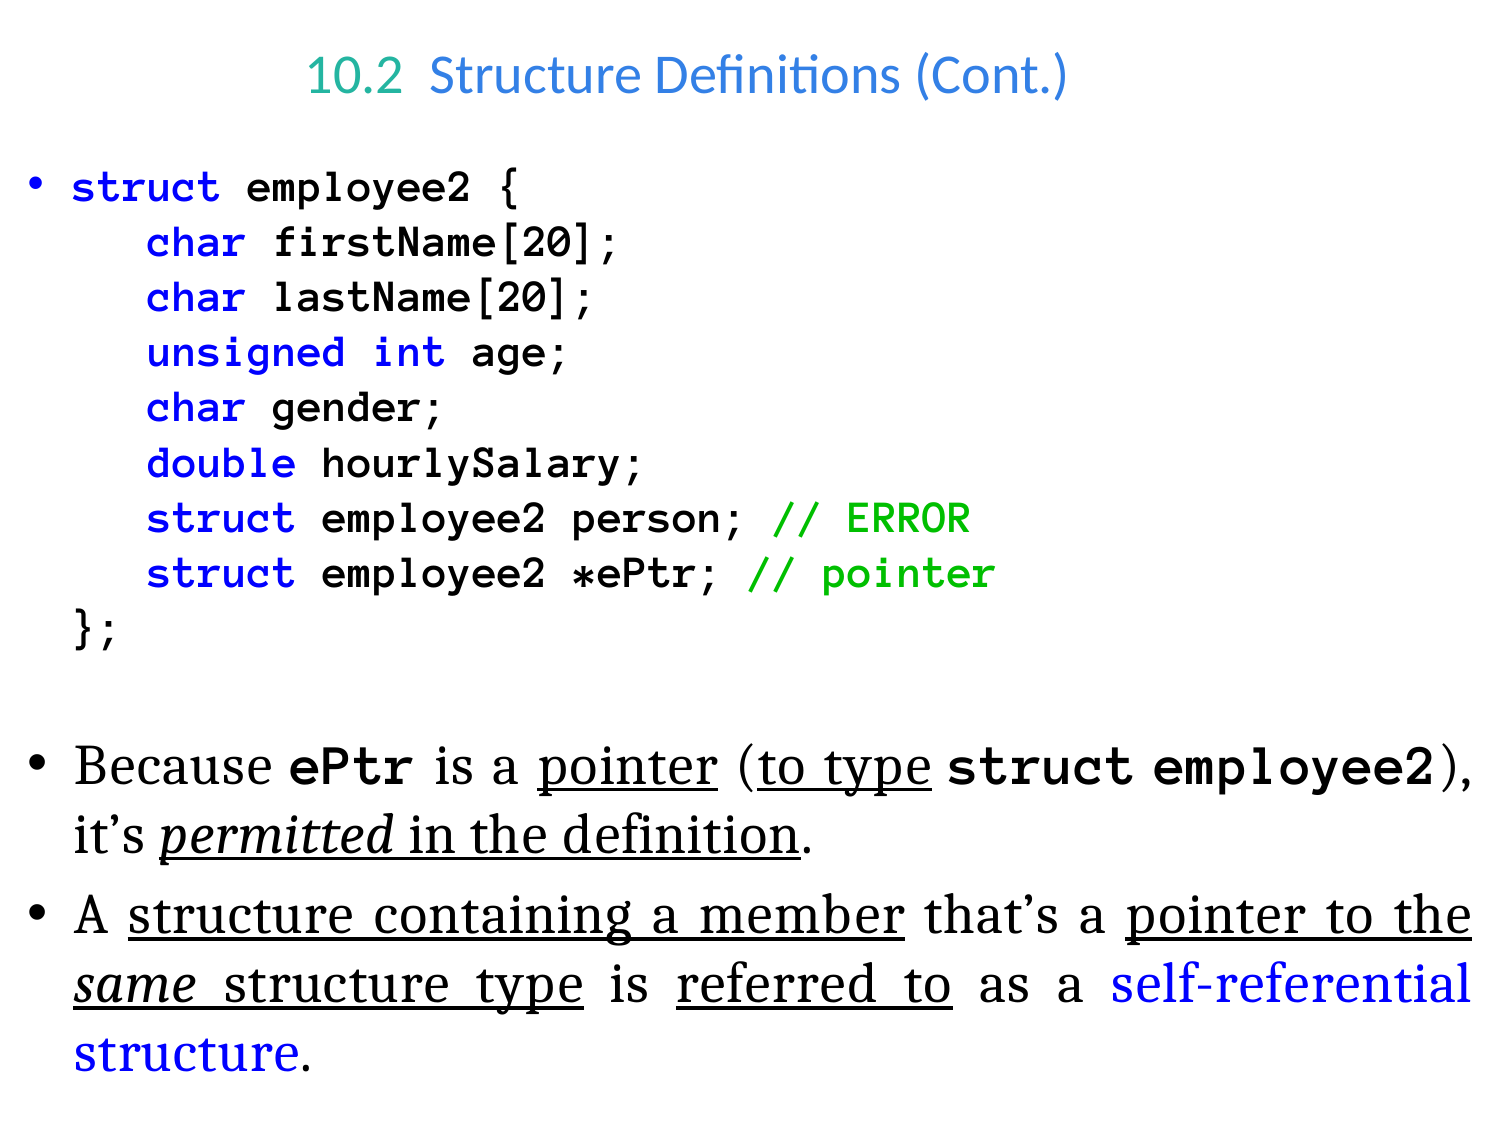

# 10.2  Structure Definitions (Cont.)
struct employee2 {
   char firstName[20];
   char lastName[20];
   unsigned int age;
   char gender;
   double hourlySalary;
   struct employee2 person; // ERROR
   struct employee2 *ePtr; // pointer
};

Because ePtr is a pointer (to type struct employee2), it’s permitted in the definition.
A structure containing a member that’s a pointer to the same structure type is referred to as a self-referential structure.